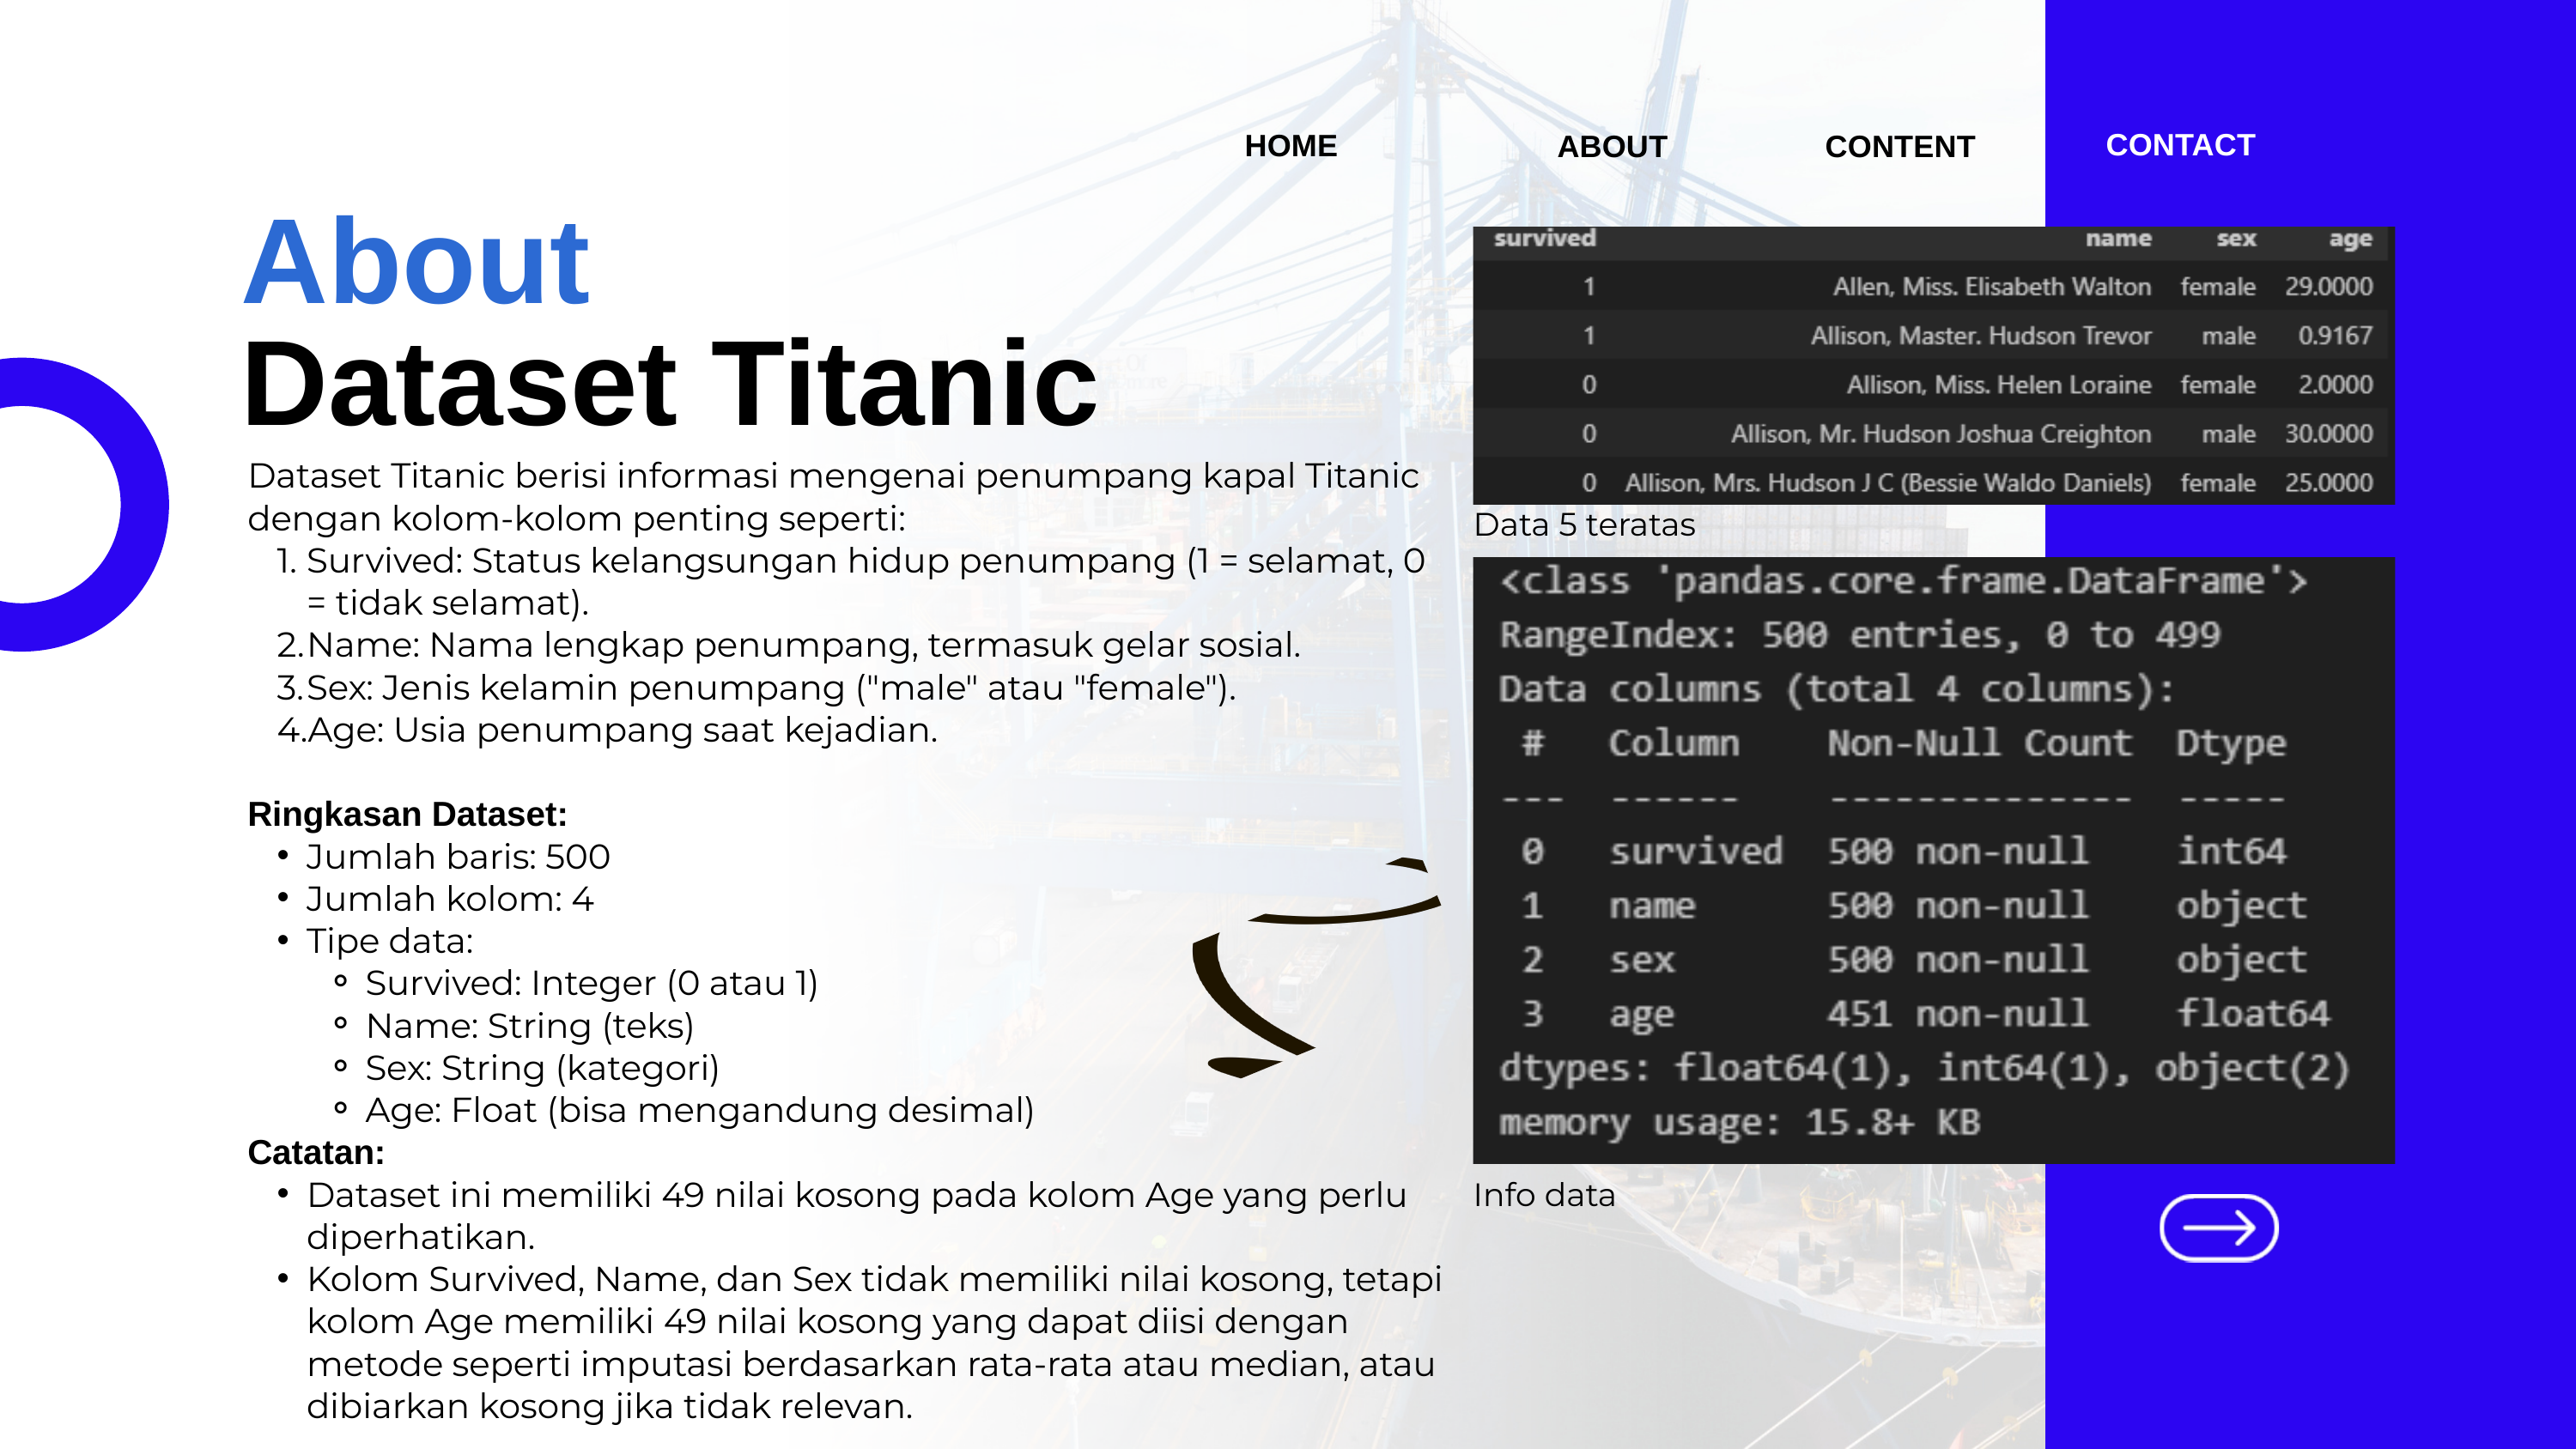

CONTACT
HOME
ABOUT
CONTENT
About

Dataset Titanic

Dataset Titanic berisi informasi mengenai penumpang kapal Titanic dengan kolom-kolom penting seperti:
Survived: Status kelangsungan hidup penumpang (1 = selamat, 0 = tidak selamat).
Name: Nama lengkap penumpang, termasuk gelar sosial.
Sex: Jenis kelamin penumpang ("male" atau "female").
Age: Usia penumpang saat kejadian.

Ringkasan Dataset:
Jumlah baris: 500
Jumlah kolom: 4
Tipe data:
Survived: Integer (0 atau 1)
Name: String (teks)
Sex: String (kategori)
Age: Float (bisa mengandung desimal)
Catatan:
Dataset ini memiliki 49 nilai kosong pada kolom Age yang perlu diperhatikan.
Kolom Survived, Name, dan Sex tidak memiliki nilai kosong, tetapi kolom Age memiliki 49 nilai kosong yang dapat diisi dengan metode seperti imputasi berdasarkan rata-rata atau median, atau dibiarkan kosong jika tidak relevan.

Data 5 teratas

Info data